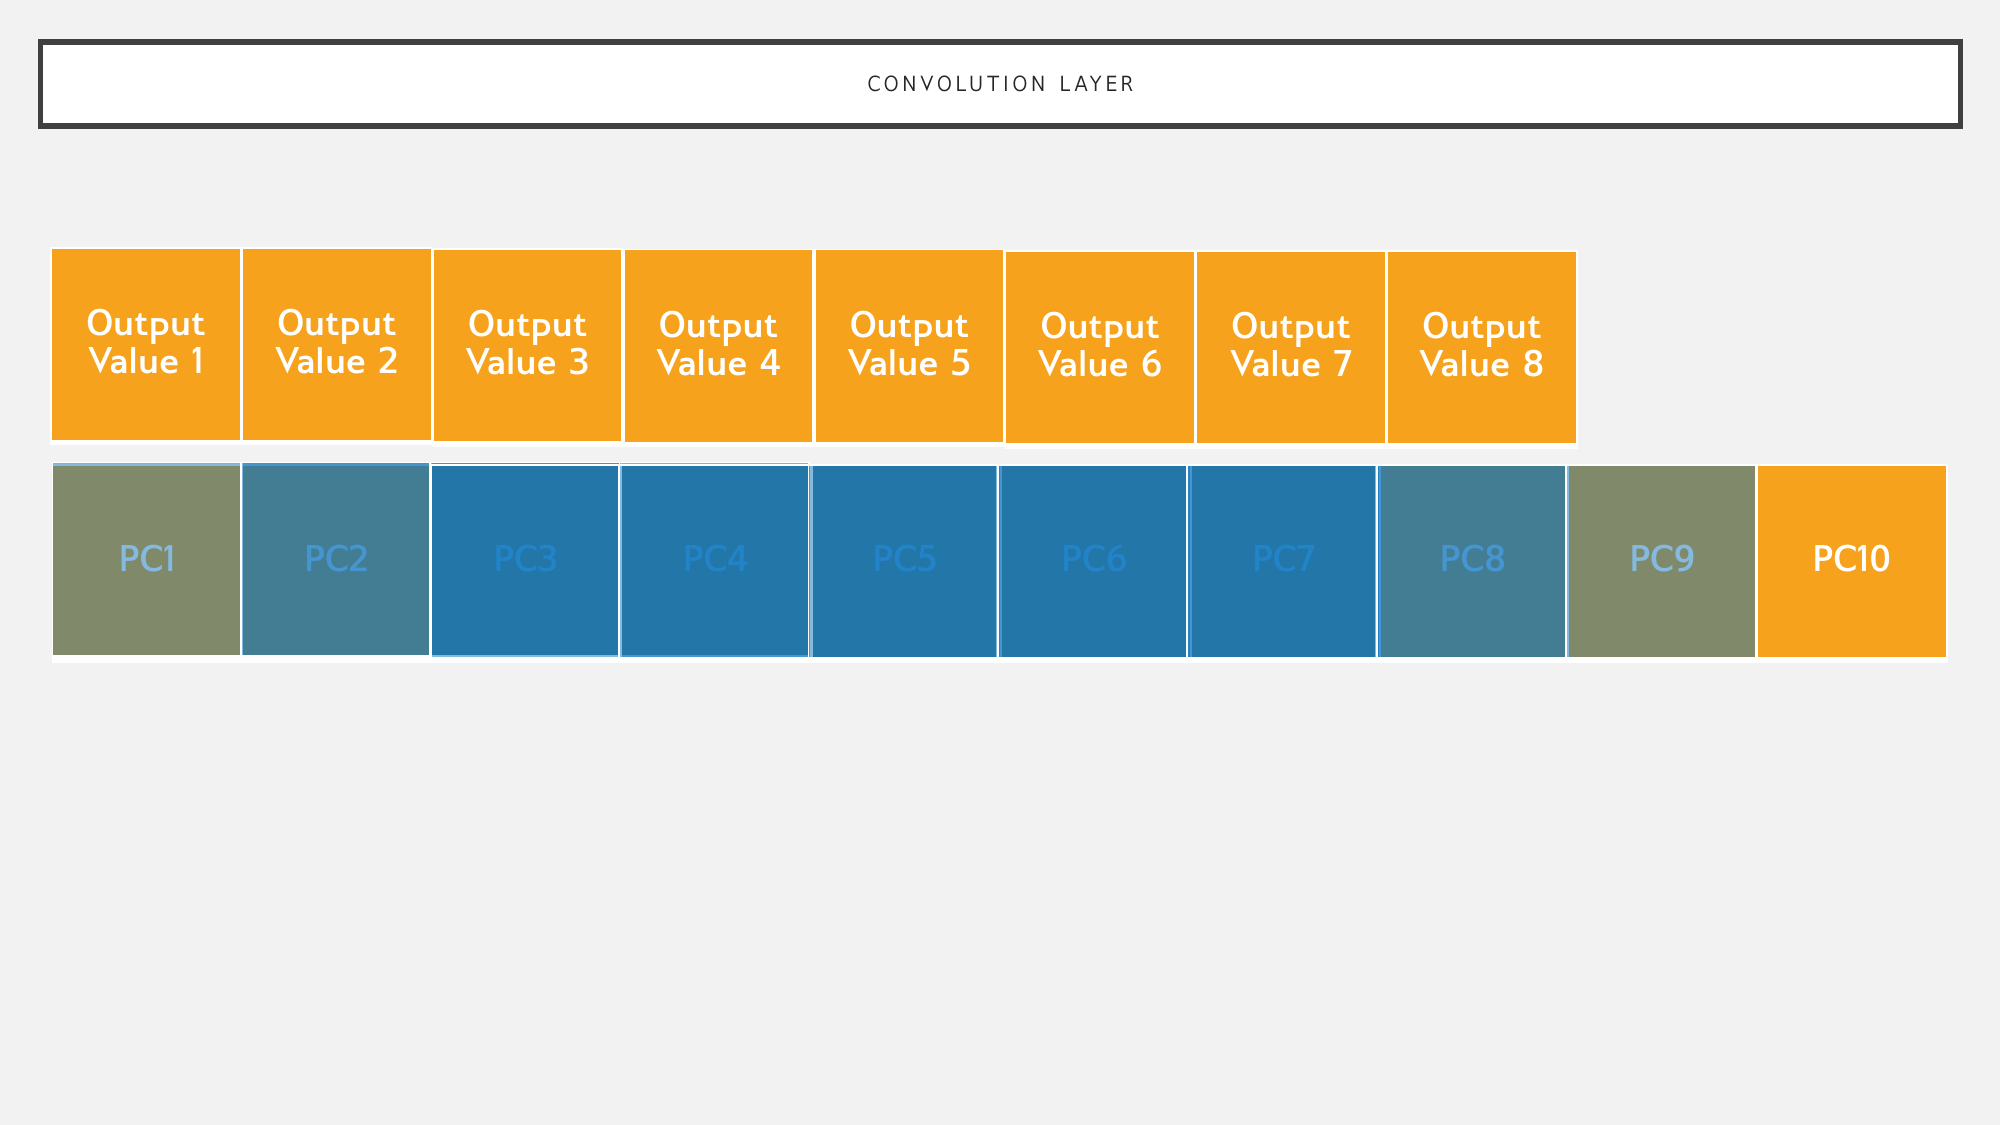

# Convolution Layer
| Output Value 1 |
| --- |
| Output Value 2 |
| --- |
| Output Value 3 |
| --- |
| Output Value 4 |
| --- |
| Output Value 5 |
| --- |
| Output Value 6 |
| --- |
| Output Value 7 |
| --- |
| Output Value 8 |
| --- |
|  |  |  |
| --- | --- | --- |
|  |  |  |
| --- | --- | --- |
| PC1 | PC2 | PC3 | PC4 | PC5 | PC6 | PC7 | PC8 | PC9 | PC10 |
| --- | --- | --- | --- | --- | --- | --- | --- | --- | --- |
|  |  |  |
| --- | --- | --- |
|  |  |  |
| --- | --- | --- |
|  |  |  |
| --- | --- | --- |
|  |  |  |
| --- | --- | --- |
|  |  |  |
| --- | --- | --- |